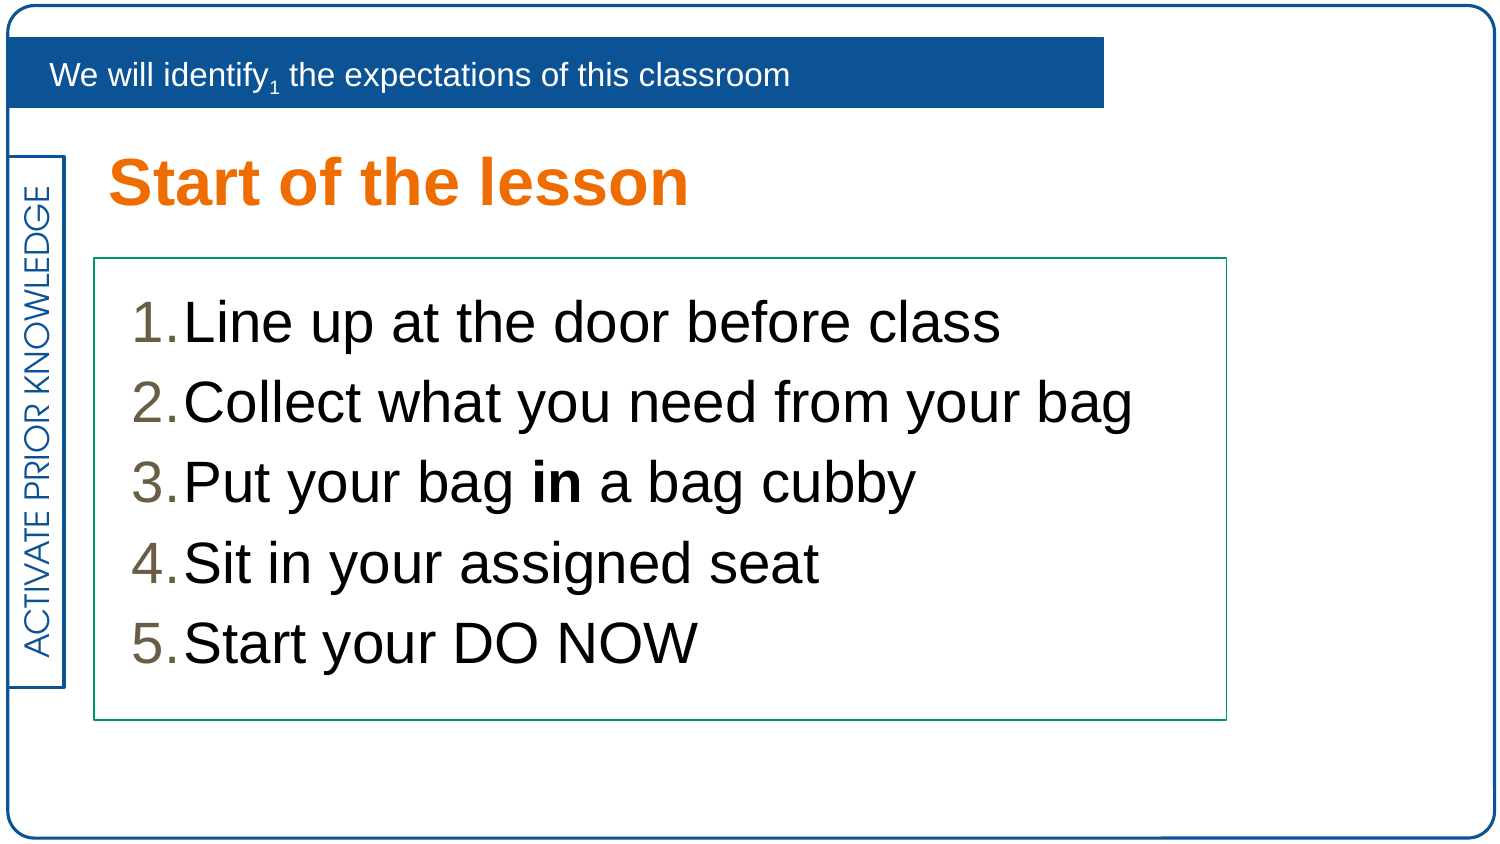

We will identify1 the expectations of this classroom
Start of the lesson
Line up at the door before class
Collect what you need from your bag
Put your bag in a bag cubby
Sit in your assigned seat
Start your DO NOW